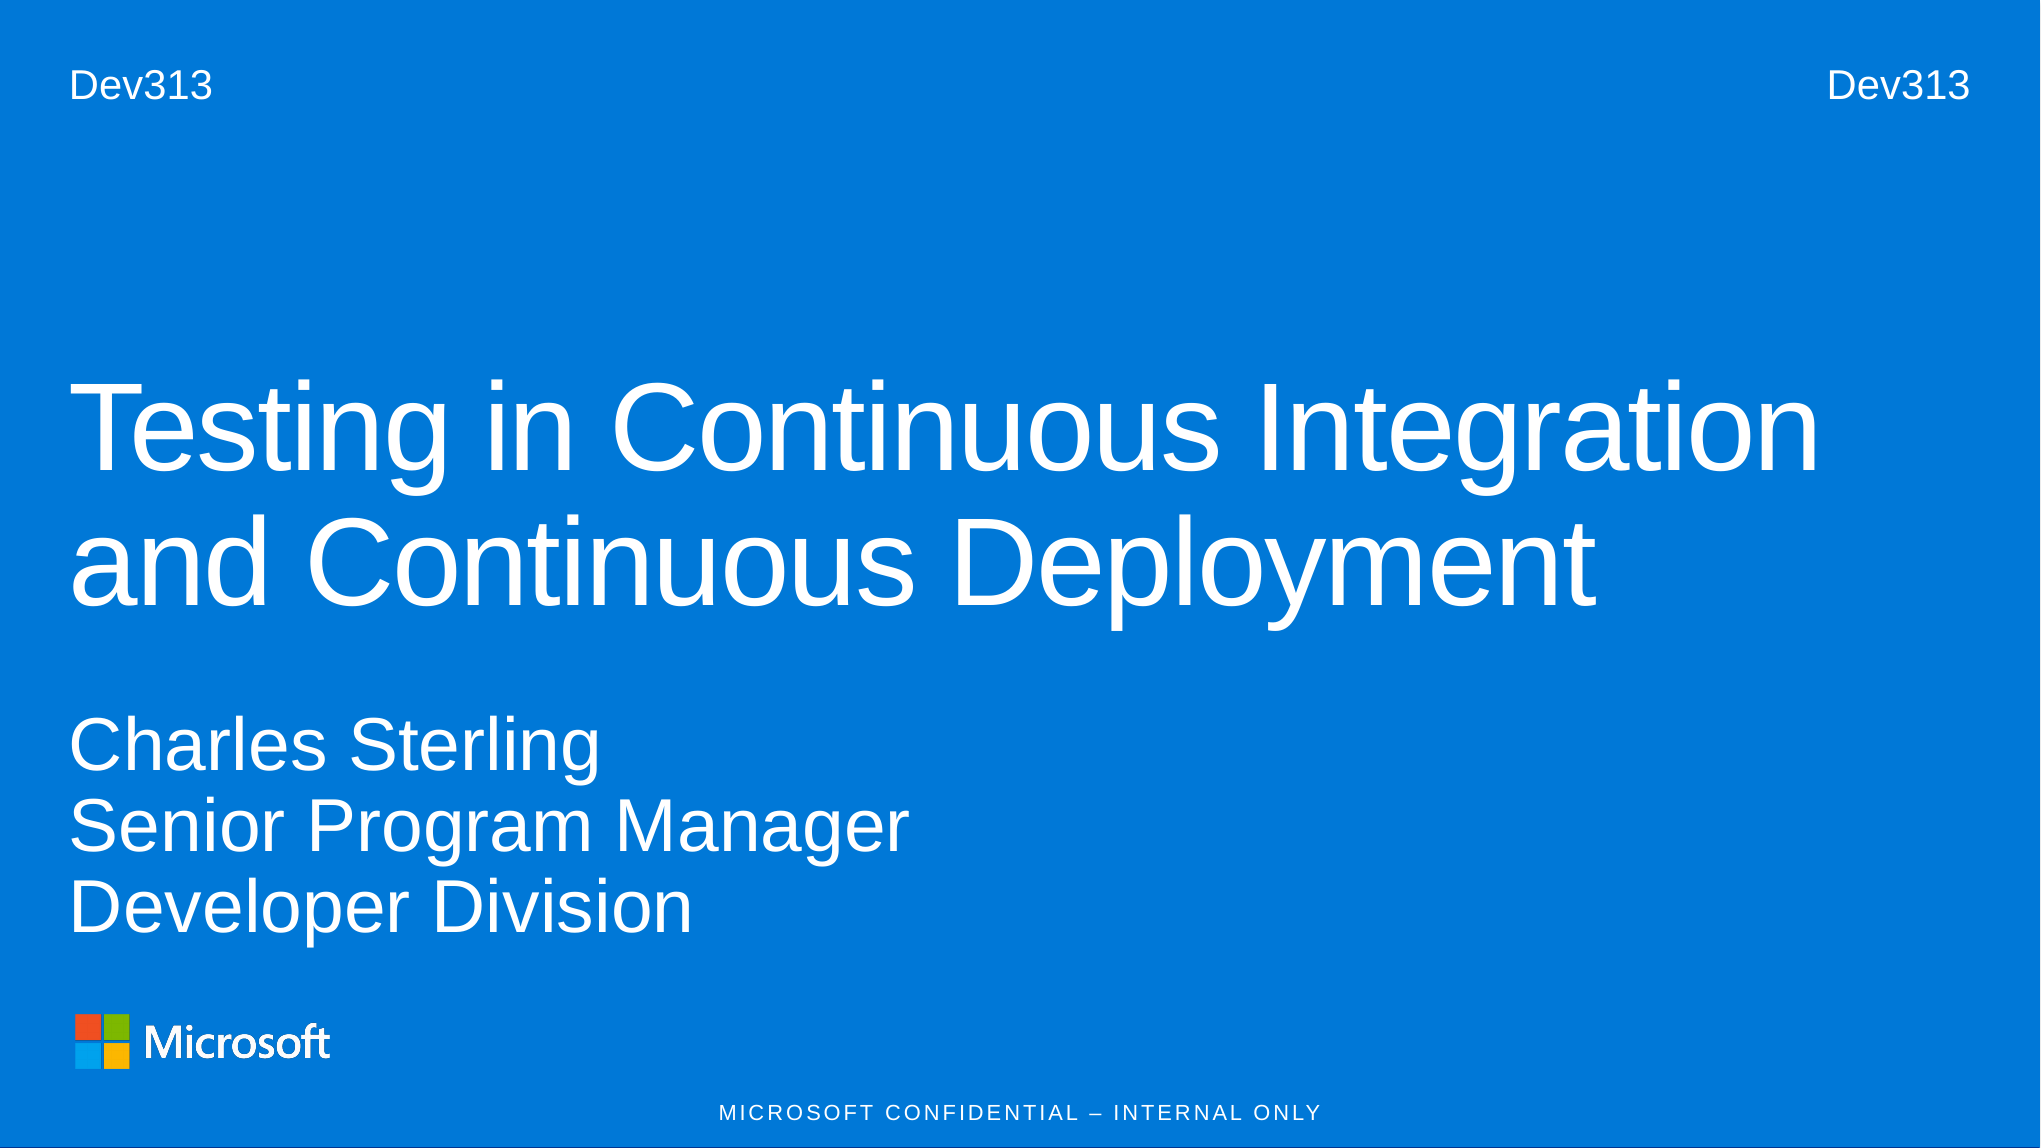

Dev313
Dev313
Testing in Continuous Integration and Continuous Deployment
Charles Sterling
Senior Program Manager
Developer Division